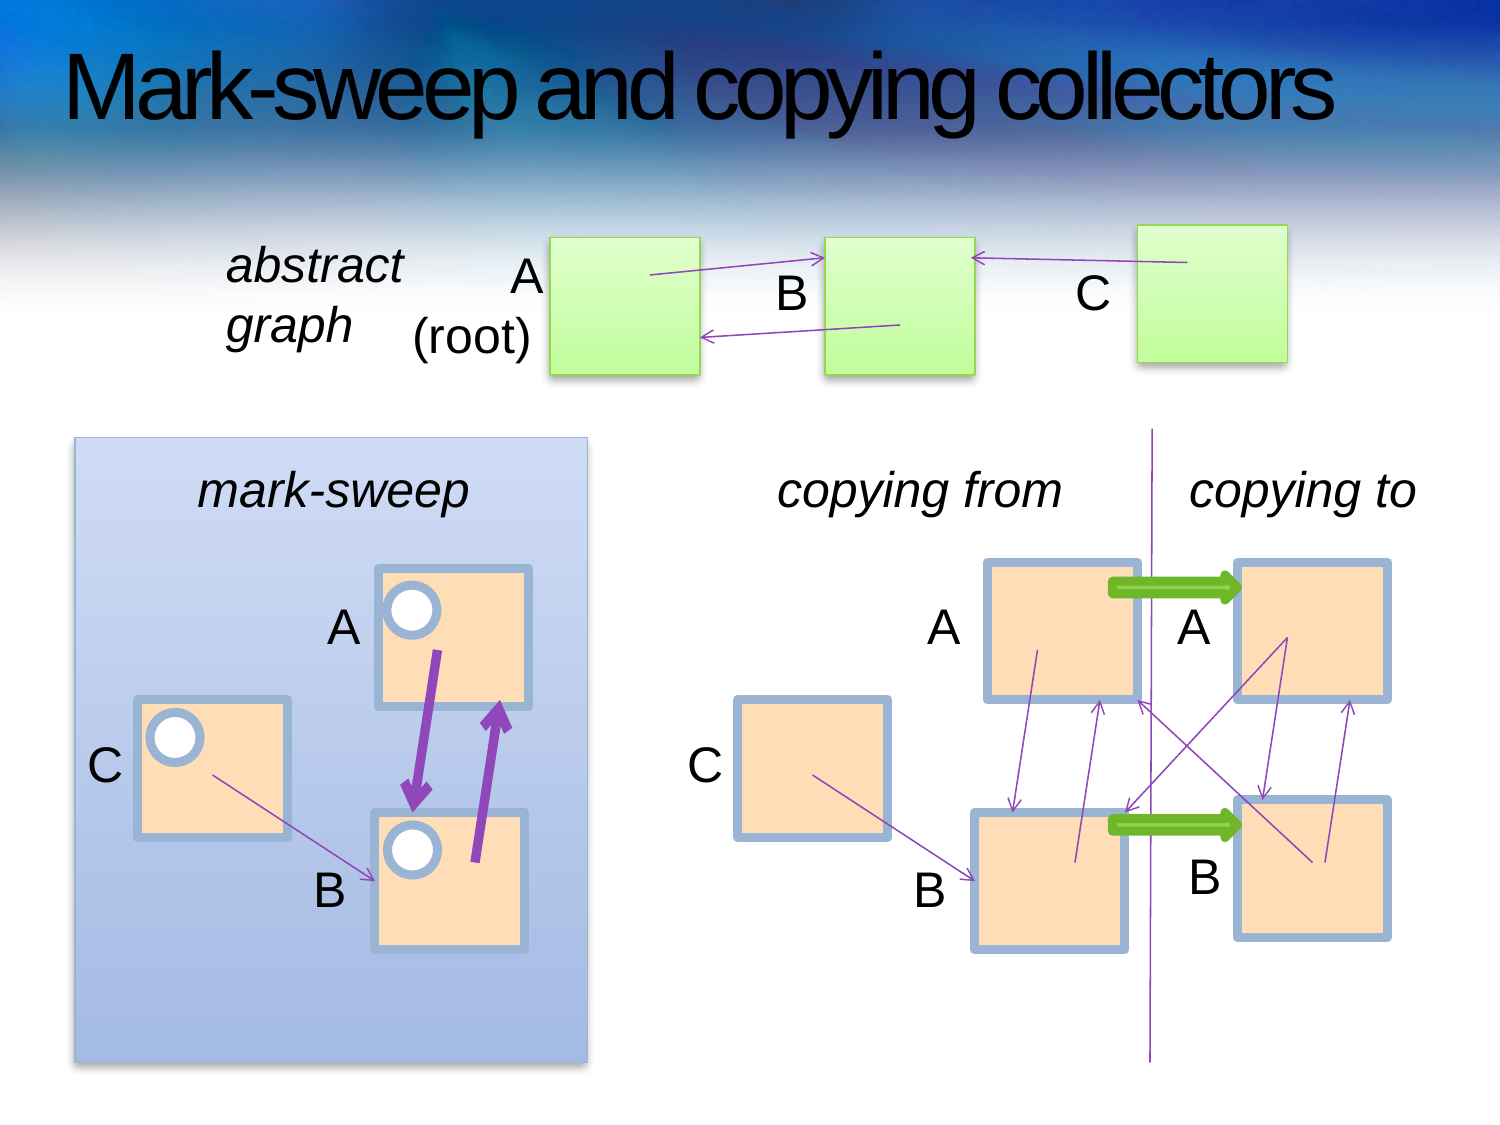

# Mark-sweep and copying collectors
abstract
graph

       A
(root)

B
C

mark-sweep
copying from
copying to

A
A
A

C
C

B
B
B